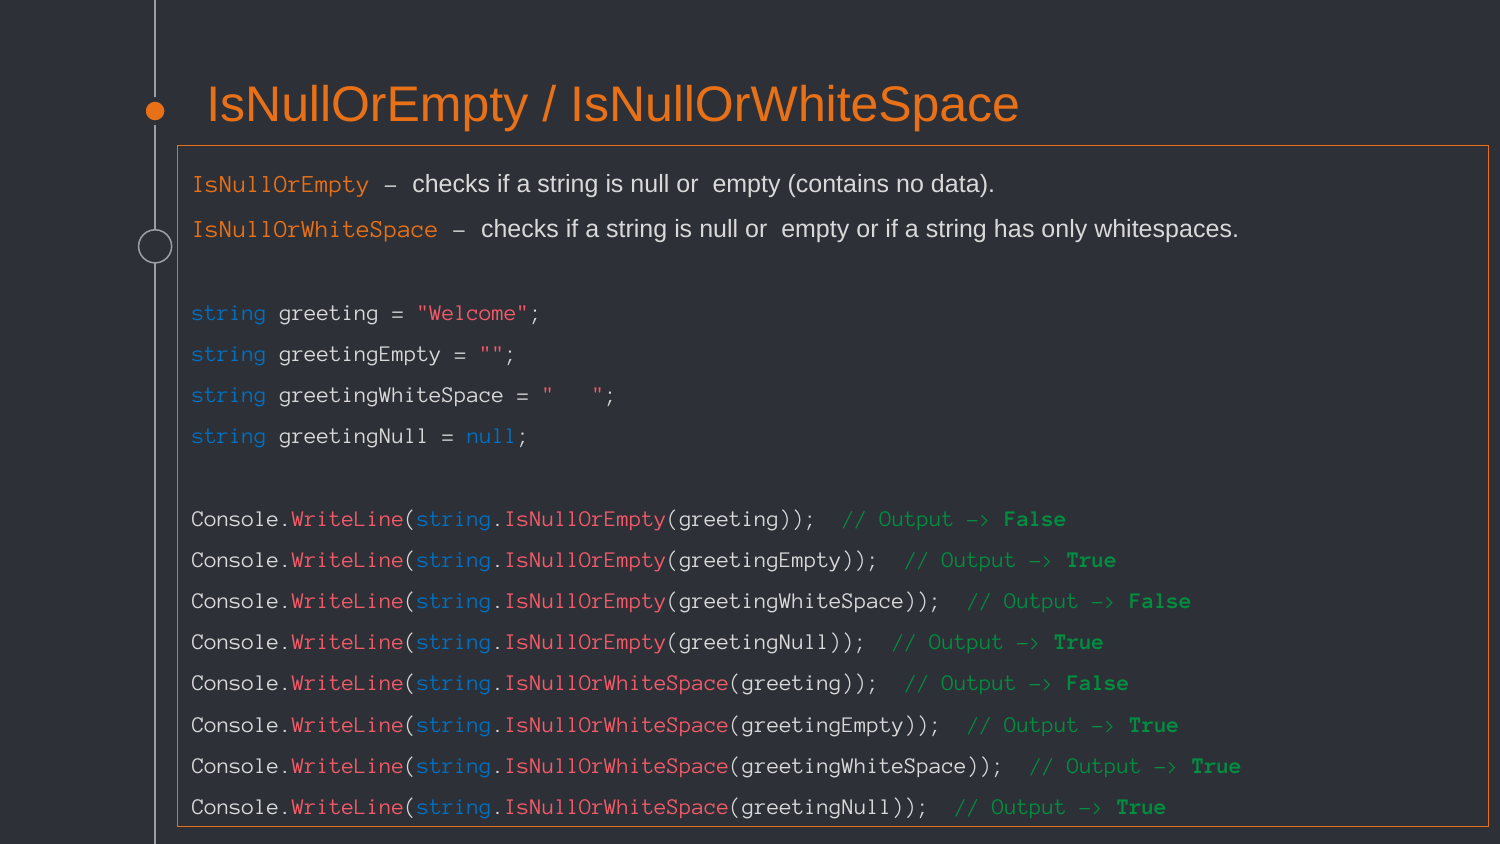

# IsNullOrEmpty / IsNullOrWhiteSpace
IsNullOrEmpty - checks if a string is null or  empty (contains no data).
IsNullOrWhiteSpace - checks if a string is null or  empty or if a string has only whitespaces.

string greeting = "Welcome";
string greetingEmpty = "";
string greetingWhiteSpace = "   ";
string greetingNull = null;

Console.WriteLine(string.IsNullOrEmpty(greeting));  // Output -> False
Console.WriteLine(string.IsNullOrEmpty(greetingEmpty));  // Output -> True
Console.WriteLine(string.IsNullOrEmpty(greetingWhiteSpace));  // Output -> False
Console.WriteLine(string.IsNullOrEmpty(greetingNull));  // Output -> True
Console.WriteLine(string.IsNullOrWhiteSpace(greeting));  // Output -> False
Console.WriteLine(string.IsNullOrWhiteSpace(greetingEmpty));  // Output -> True
Console.WriteLine(string.IsNullOrWhiteSpace(greetingWhiteSpace));  // Output -> True
Console.WriteLine(string.IsNullOrWhiteSpace(greetingNull));  // Output -> True